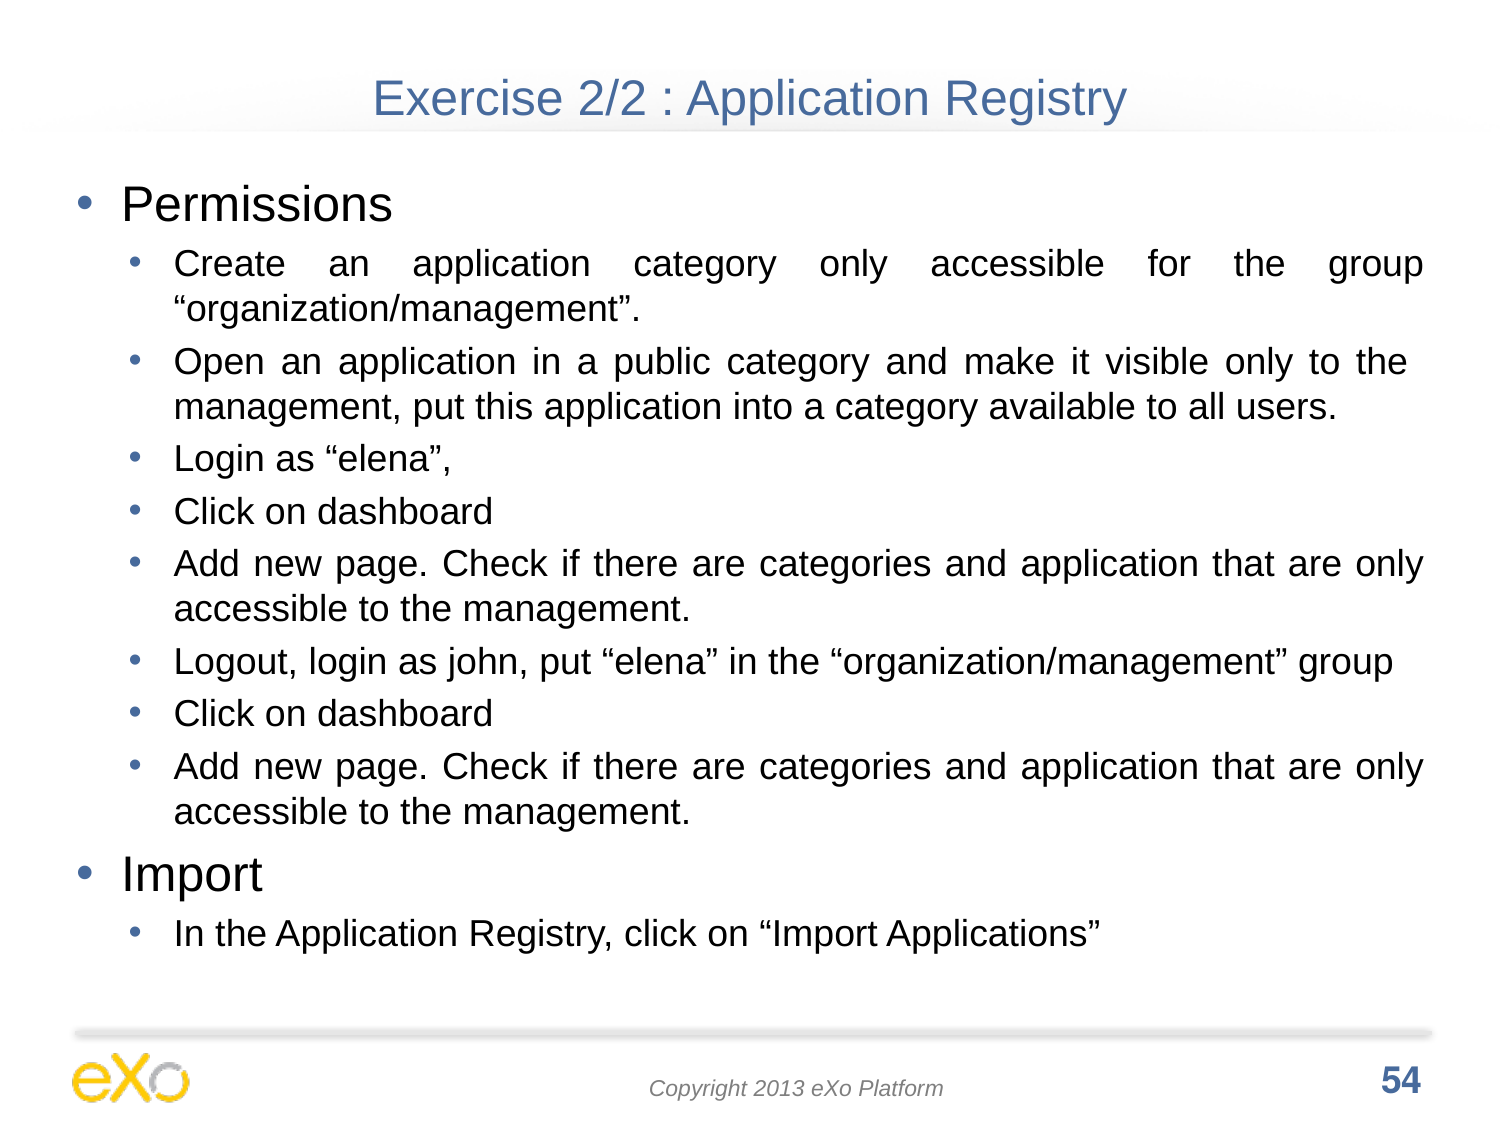

# Exercise 2/2 : Application Registry
Permissions
Create an application category only accessible for the group “organization/management”.
Open an application in a public category and make it visible only to the  management, put this application into a category available to all users.
Login as “elena”,
Click on dashboard
Add new page. Check if there are categories and application that are only accessible to the management.
Logout, login as john, put “elena” in the “organization/management” group
Click on dashboard
Add new page. Check if there are categories and application that are only accessible to the management.
Import
In the Application Registry, click on “Import Applications”
54
Copyright 2013 eXo Platform